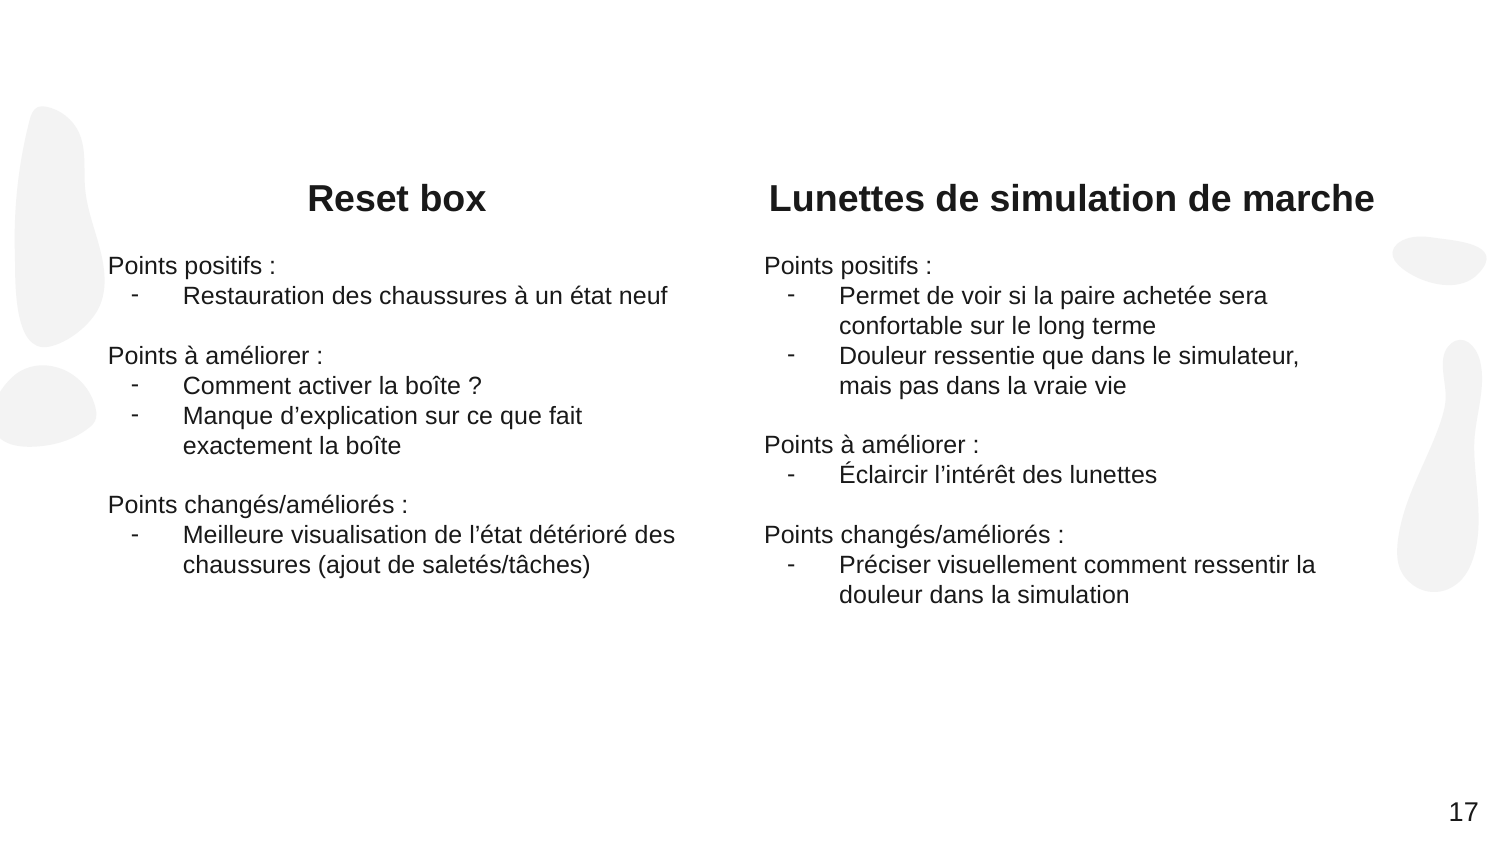

Lunettes de simulation de marche
Reset box
Points positifs :
Permet de voir si la paire achetée sera confortable sur le long terme
Douleur ressentie que dans le simulateur, mais pas dans la vraie vie

Points à améliorer :
Éclaircir l’intérêt des lunettes

Points changés/améliorés :
Préciser visuellement comment ressentir la douleur dans la simulation
Points positifs :
Restauration des chaussures à un état neuf

Points à améliorer :
Comment activer la boîte ?
Manque d’explication sur ce que fait exactement la boîte

Points changés/améliorés :
Meilleure visualisation de l’état détérioré des chaussures (ajout de saletés/tâches)
17